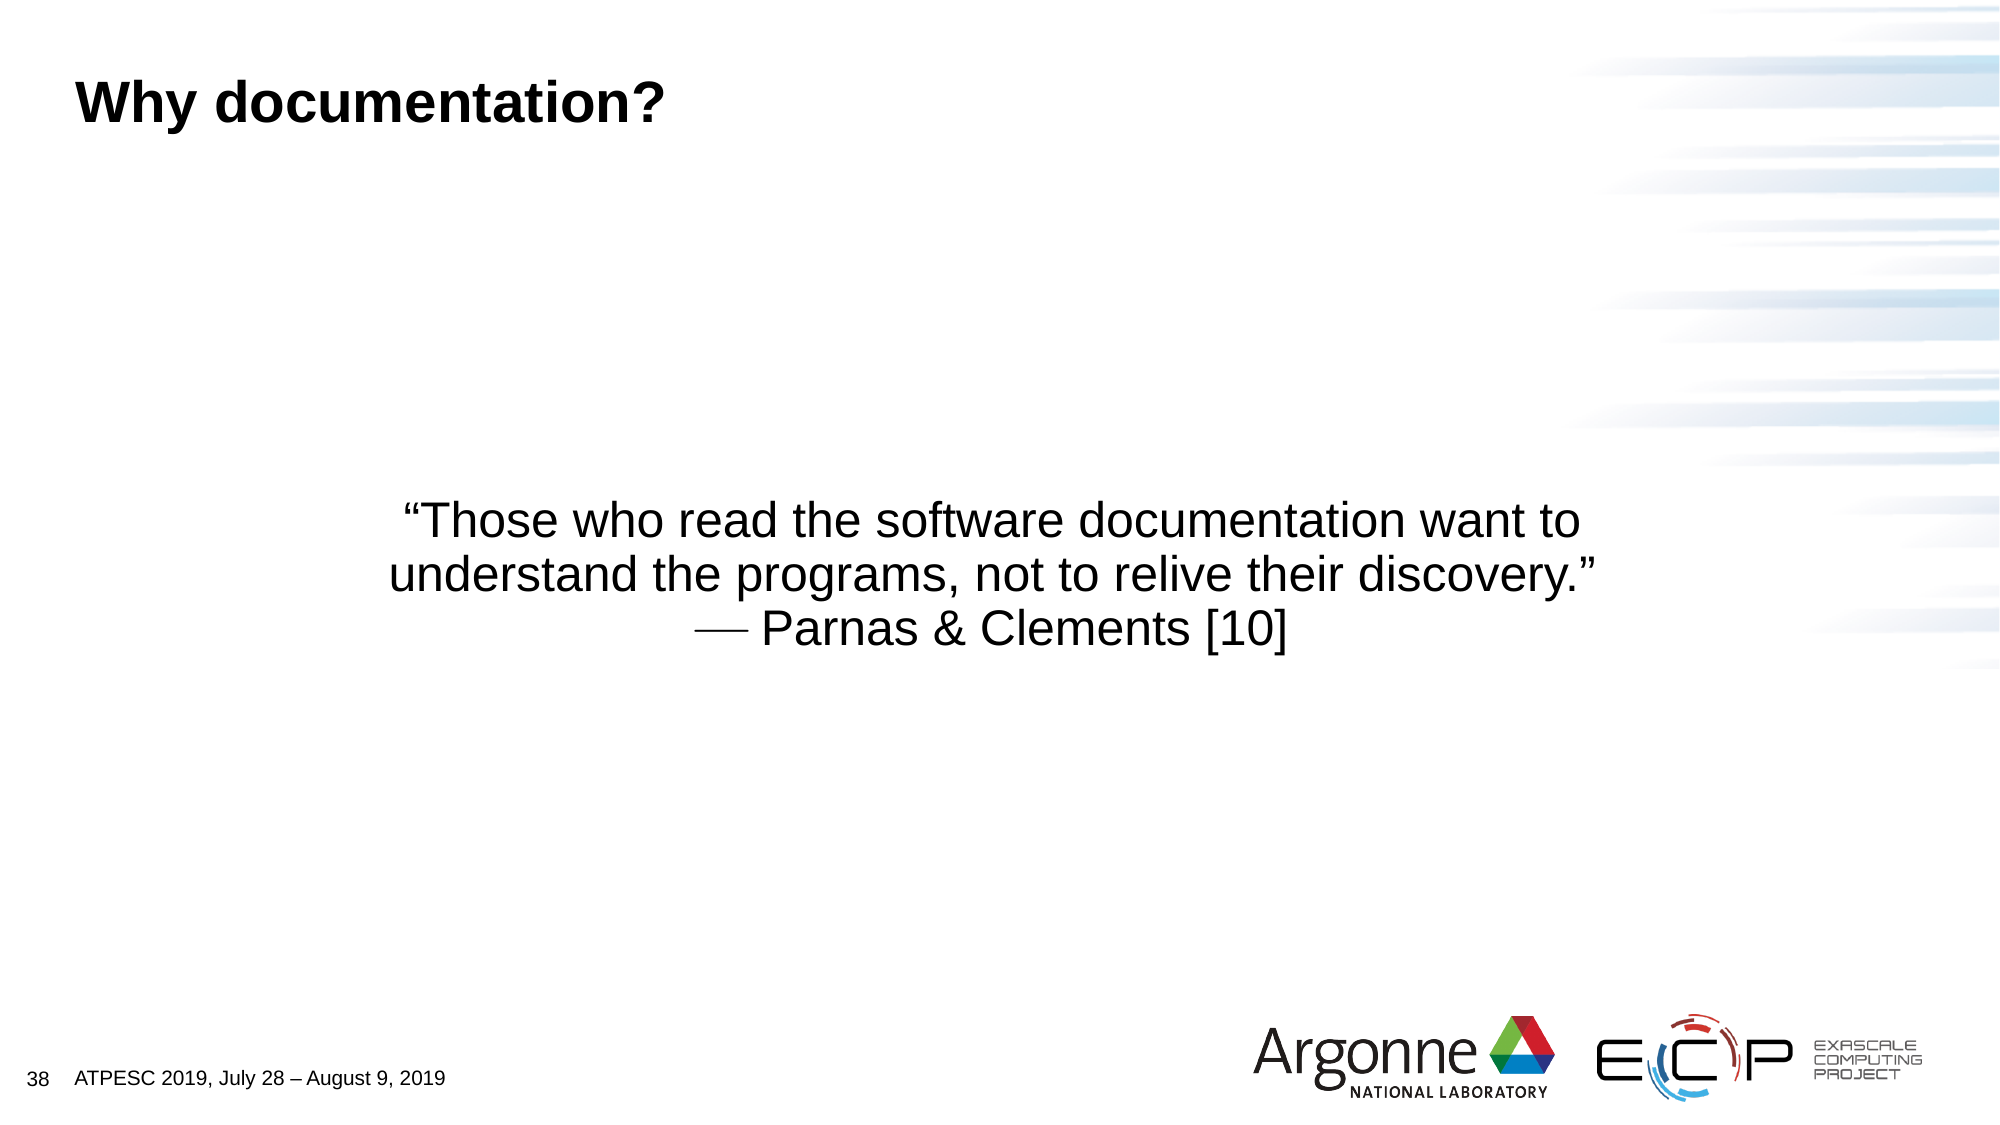

# Why documentation?
“Those who read the software documentation want to understand the programs, not to relive their discovery.”
 ⎯ Parnas & Clements [10]